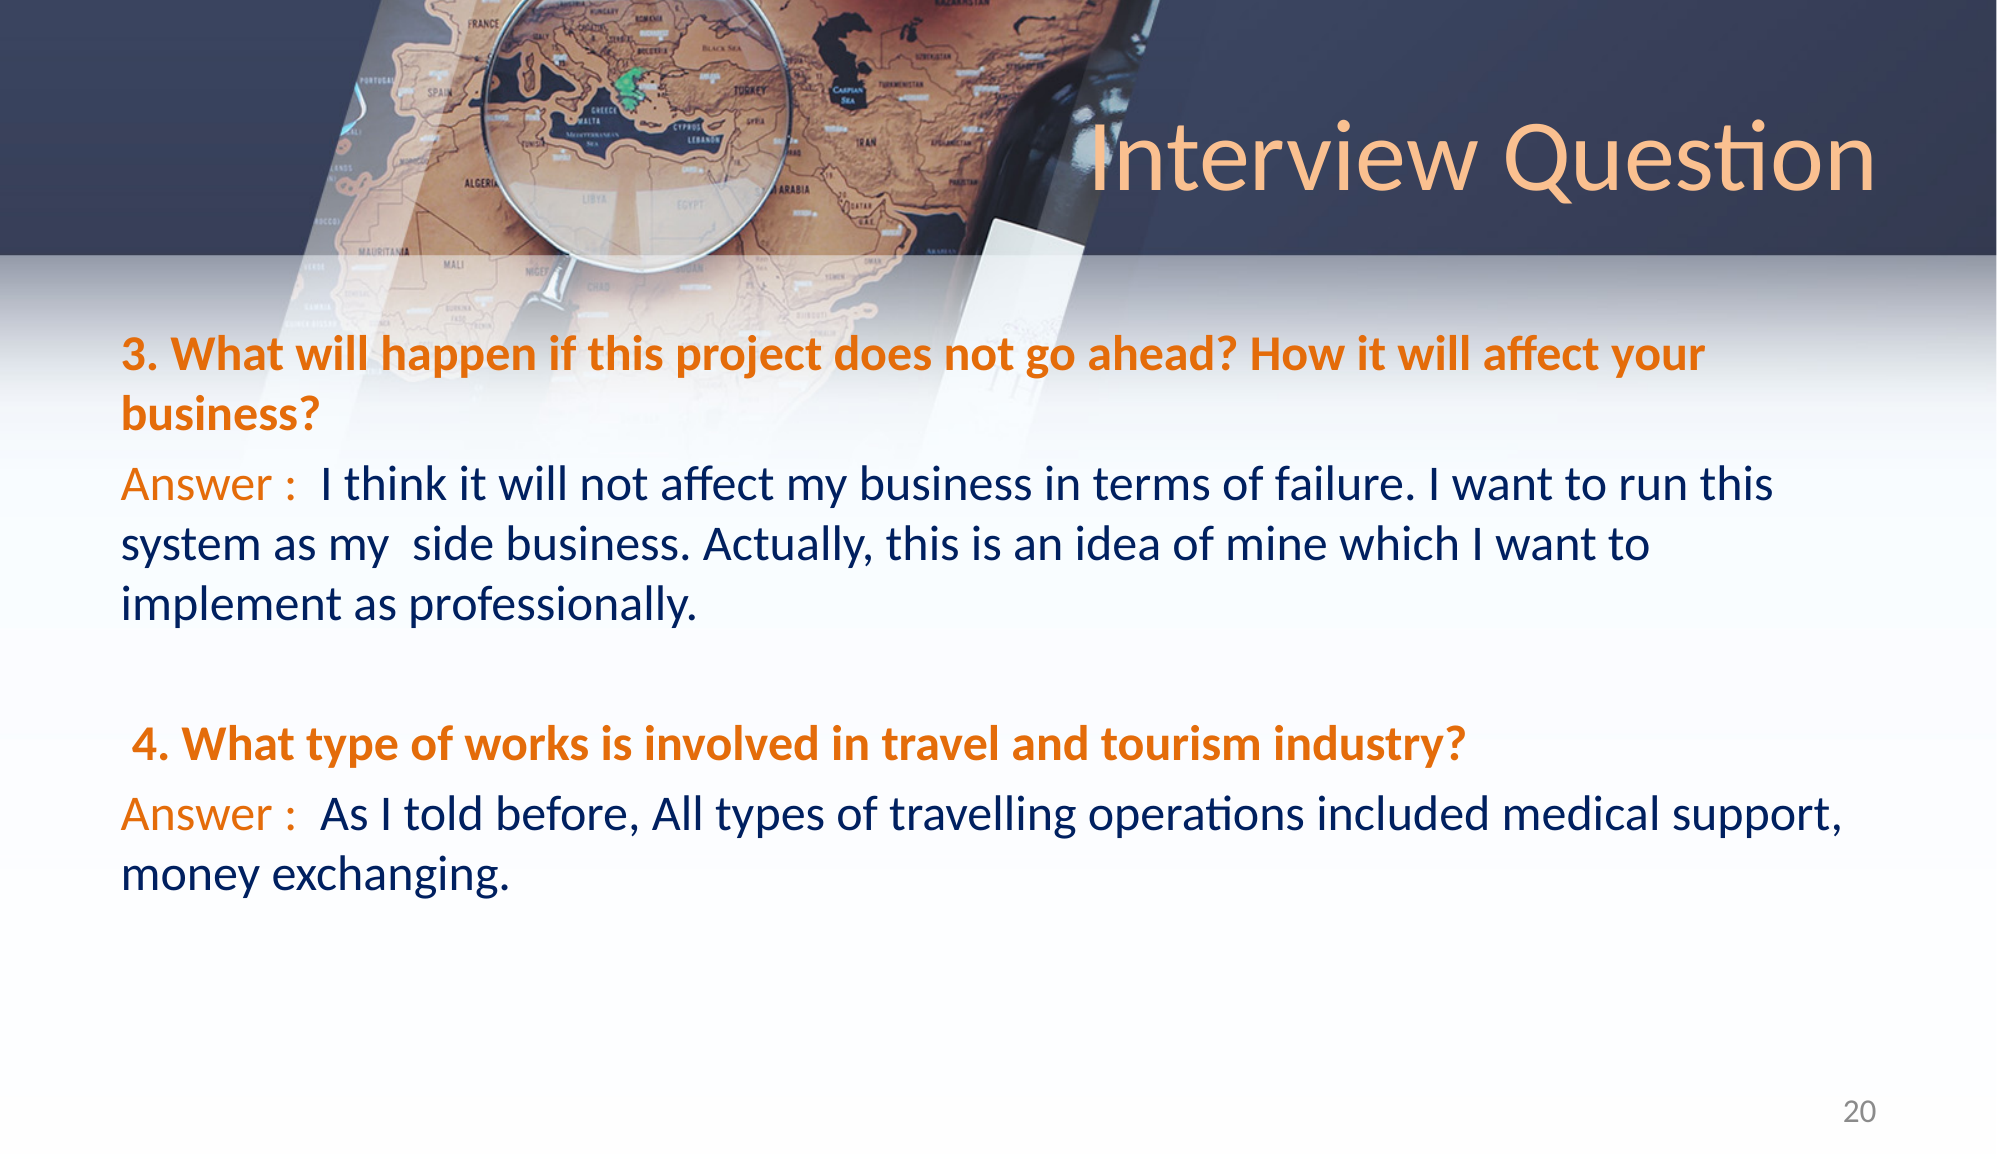

# Interview Question
3. What will happen if this project does not go ahead? How it will affect your business?
Answer :  I think it will not affect my business in terms of failure. I want to run this system as my  side business. Actually, this is an idea of mine which I want to implement as professionally.

 4. What type of works is involved in travel and tourism industry?
Answer :  As I told before, All types of travelling operations included medical support, money exchanging.

20